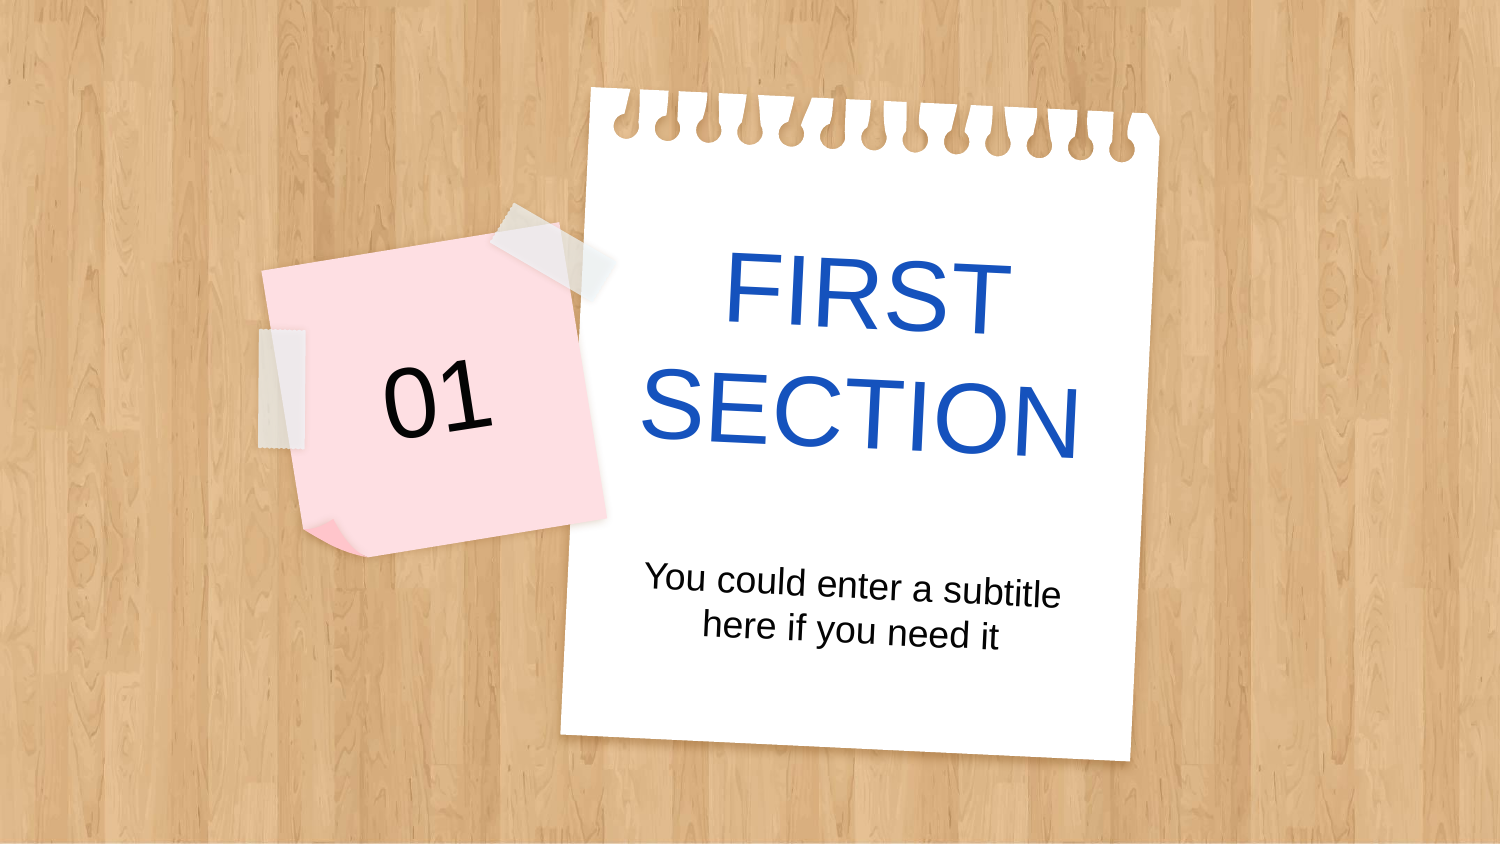

# FIRST SECTION
01
You could enter a subtitle here if you need it